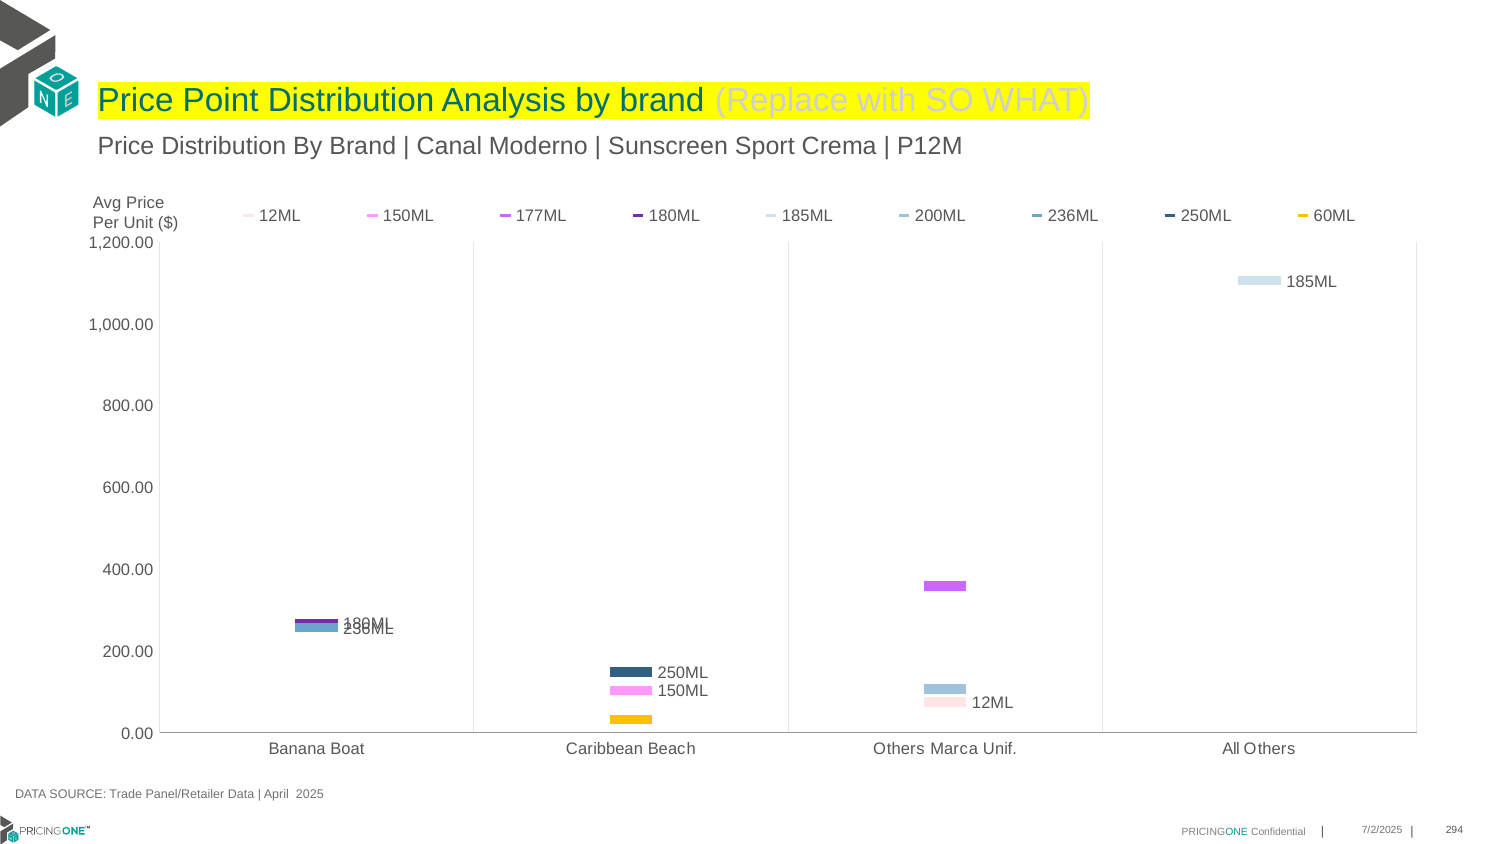

# Price Point Distribution Analysis by brand (Replace with SO WHAT)
Price Distribution By Brand | Canal Moderno | Sunscreen Sport Crema | P12M

### Chart

| Category | 12ML | 150ML | 177ML | 180ML | 185ML | 200ML | 236ML | 250ML | 60ML |
|---|---|---|---|---|---|---|---|---|---|
| Banana Boat | None | None | None | 267.4591 | None | None | 256.5549 | None | None |
| Caribbean Beach | None | 102.9522 | None | None | None | None | None | 148.1657 | 32.8975 |
| Others Marca Unif. | 74.7761 | None | 358.5731 | None | None | 107.053 | None | None | None |
| All Others | None | None | None | None | 1105.1272 | None | None | None | None |
Avg Price
Per Unit ($)
DATA SOURCE: Trade Panel/Retailer Data | April  2025
7/2/2025
294